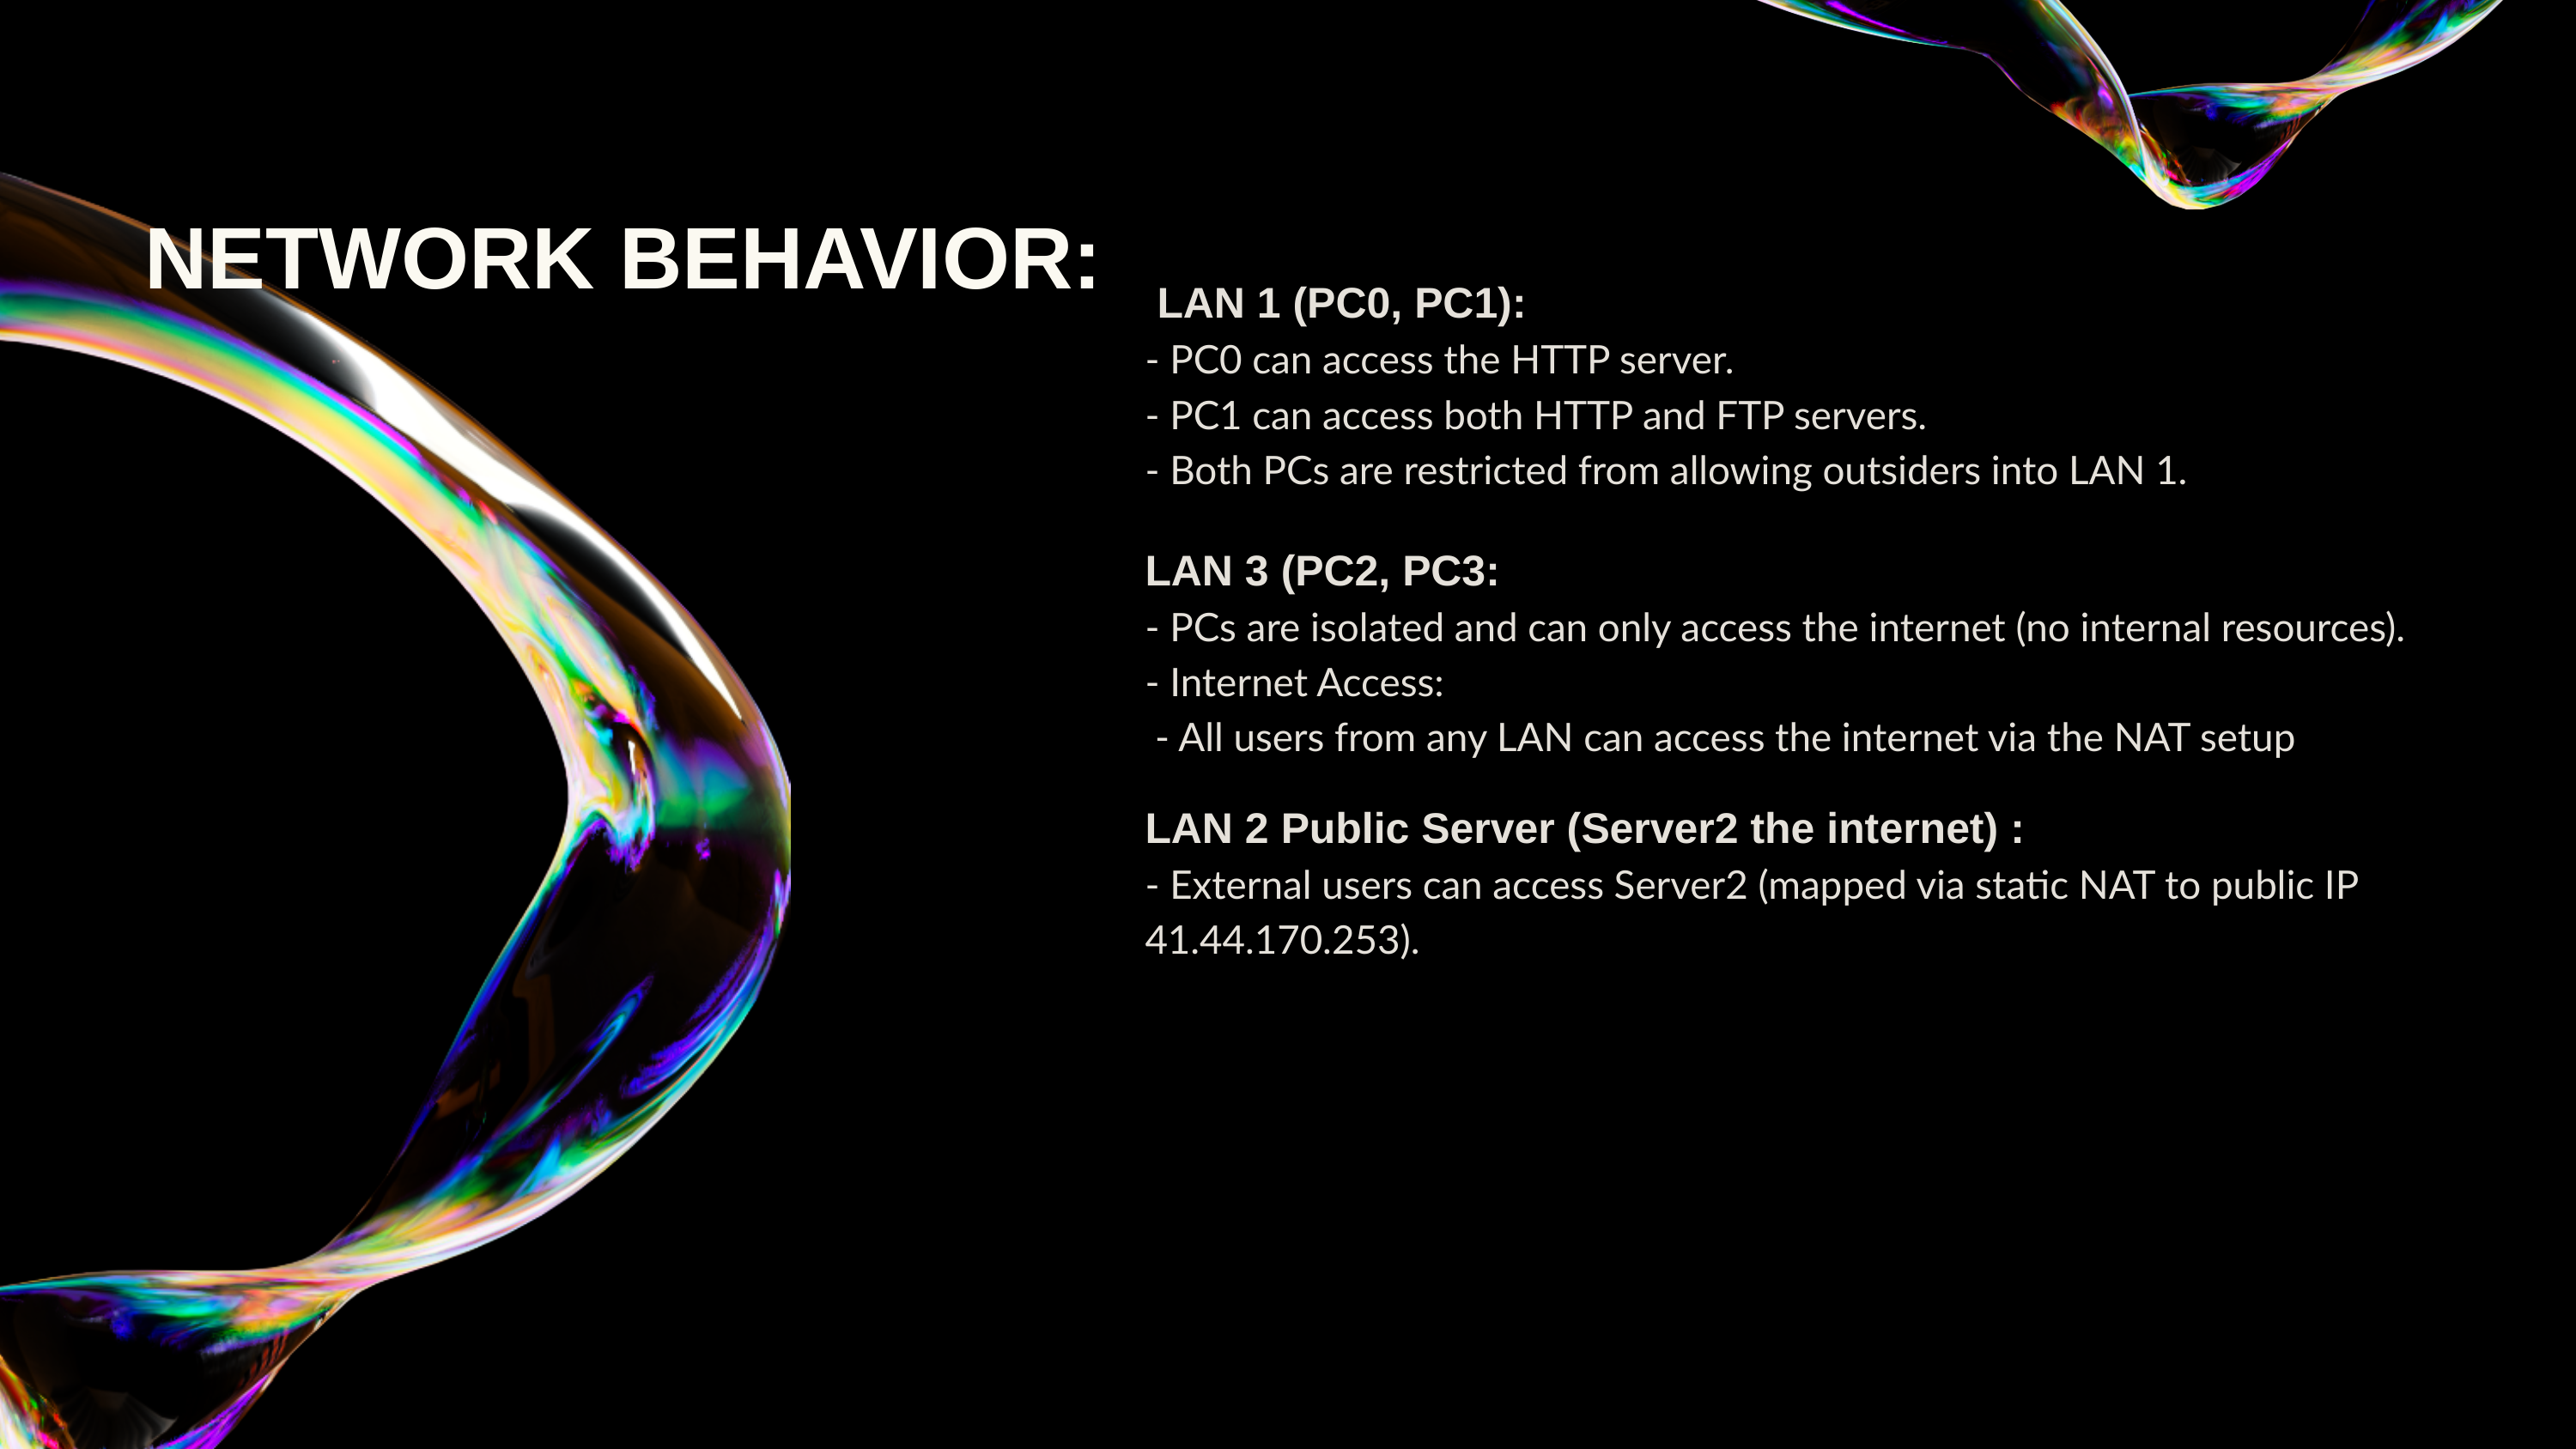

NETWORK BEHAVIOR:

 LAN 1 (PC0, PC1):
- PC0 can access the HTTP server.
- PC1 can access both HTTP and FTP servers.
- Both PCs are restricted from allowing outsiders into LAN 1.

LAN 3 (PC2, PC3:
- PCs are isolated and can only access the internet (no internal resources).
- Internet Access:
 - All users from any LAN can access the internet via the NAT setup
LAN 2 Public Server (Server2 the internet) :
- External users can access Server2 (mapped via static NAT to public IP 41.44.170.253).